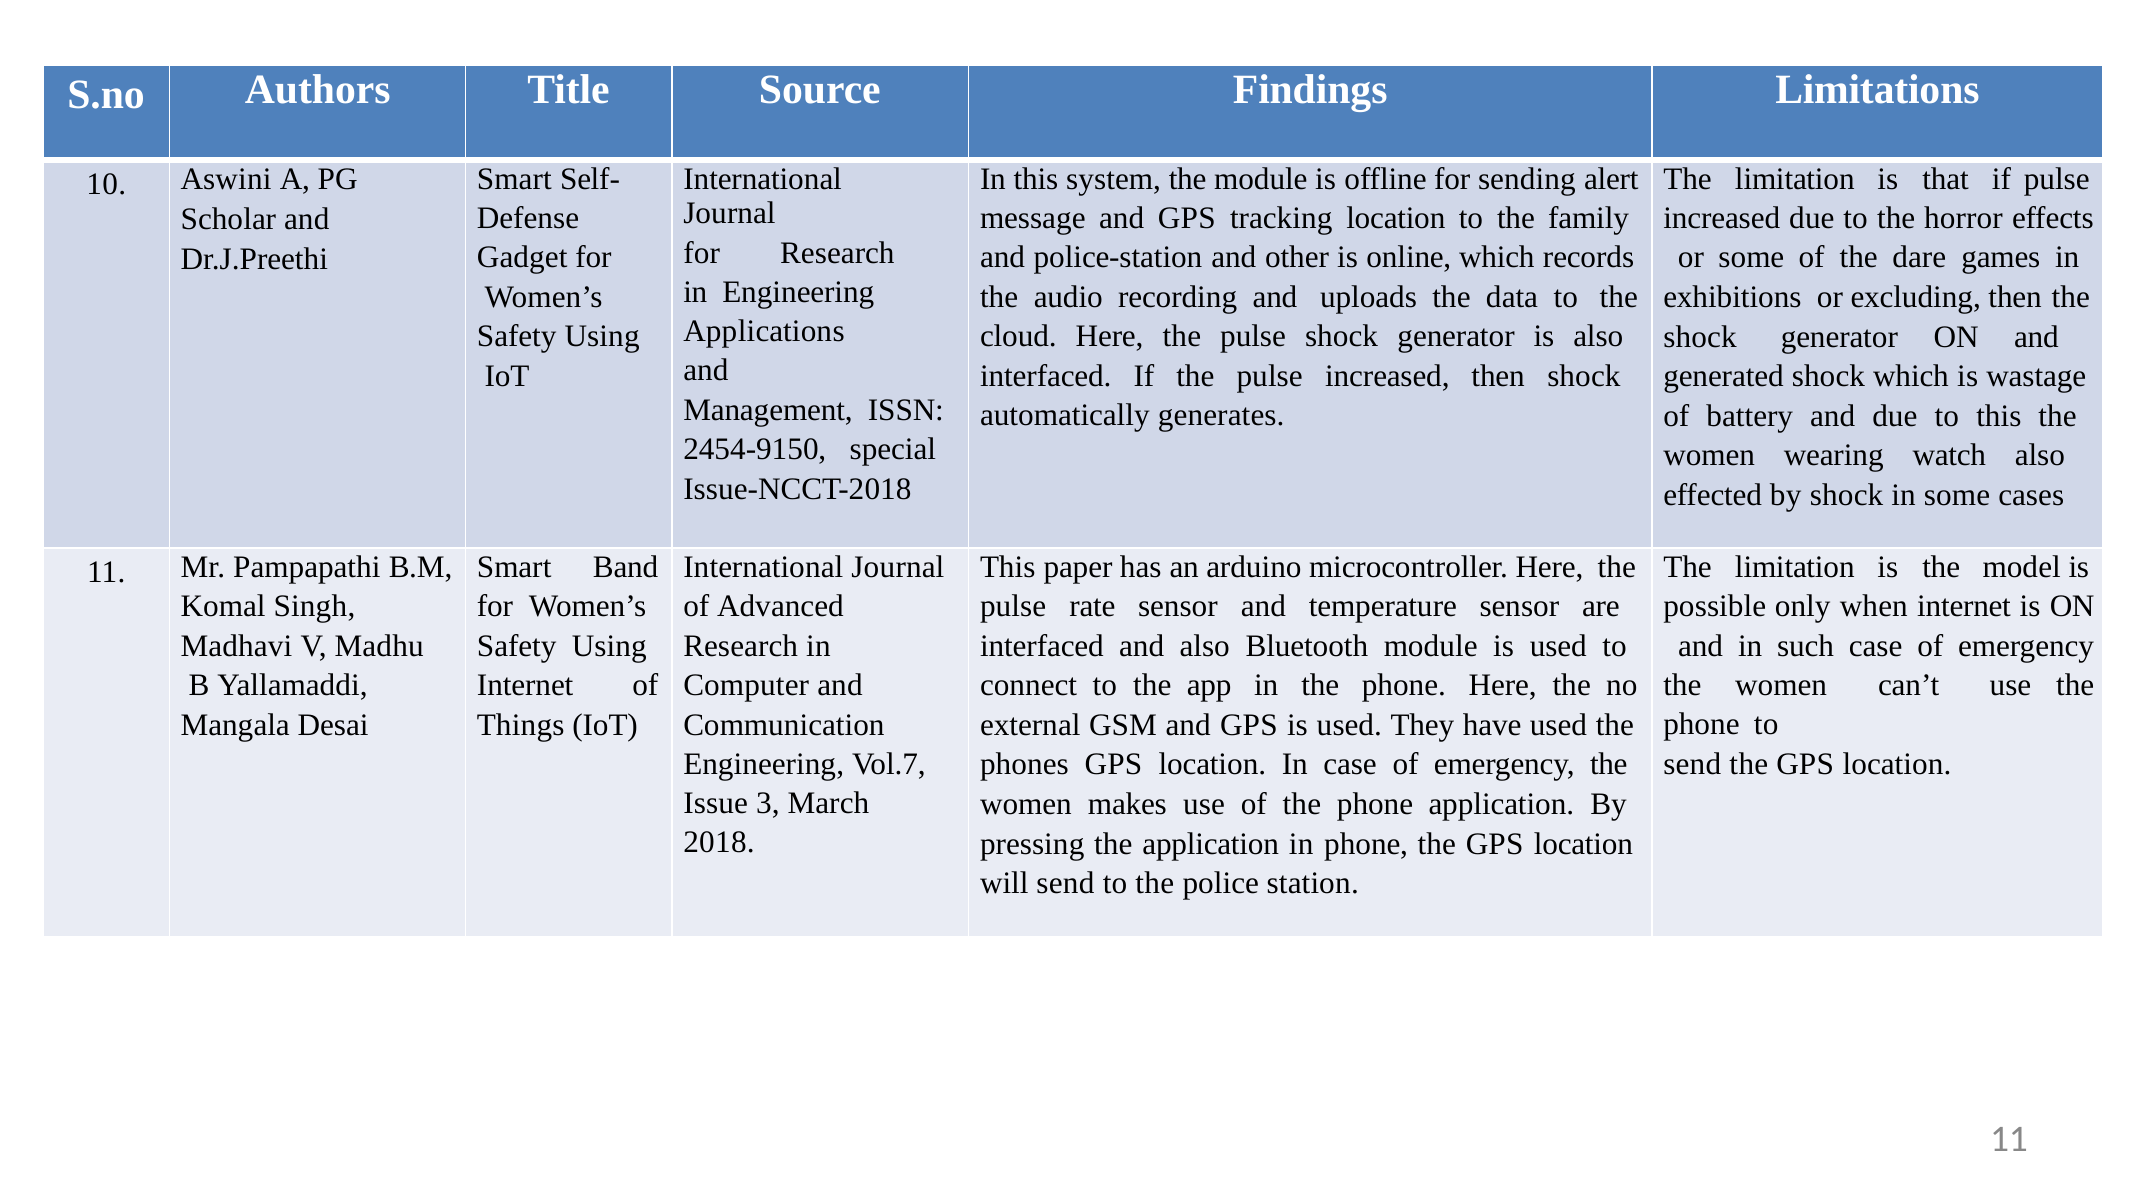

| S.no | Authors | Title | Source | Findings | Limitations |
| --- | --- | --- | --- | --- | --- |
| 10. | Aswini A, PG Scholar and Dr.J.Preethi | Smart Self- Defense Gadget for Women’s Safety Using IoT | International Journal for Research in Engineering Applications and Management, ISSN: 2454-9150, special Issue-NCCT-2018 | In this system, the module is offline for sending alert message and GPS tracking location to the family and police-station and other is online, which records the audio recording and uploads the data to the cloud. Here, the pulse shock generator is also interfaced. If the pulse increased, then shock automatically generates. | The limitation is that if pulse increased due to the horror effects or some of the dare games in exhibitions or excluding, then the shock generator ON and generated shock which is wastage of battery and due to this the women wearing watch also effected by shock in some cases |
| 11. | Mr. Pampapathi B.M, Komal Singh, Madhavi V, Madhu B Yallamaddi, Mangala Desai | Smart Band for Women’s Safety Using Internet of Things (IoT) | International Journal of Advanced Research in Computer and Communication Engineering, Vol.7, Issue 3, March 2018. | This paper has an arduino microcontroller. Here, the pulse rate sensor and temperature sensor are interfaced and also Bluetooth module is used to connect to the app in the phone. Here, the no external GSM and GPS is used. They have used the phones GPS location. In case of emergency, the women makes use of the phone application. By pressing the application in phone, the GPS location will send to the police station. | The limitation is the model is possible only when internet is ON and in such case of emergency the women can’t use the phone to send the GPS location. |
11